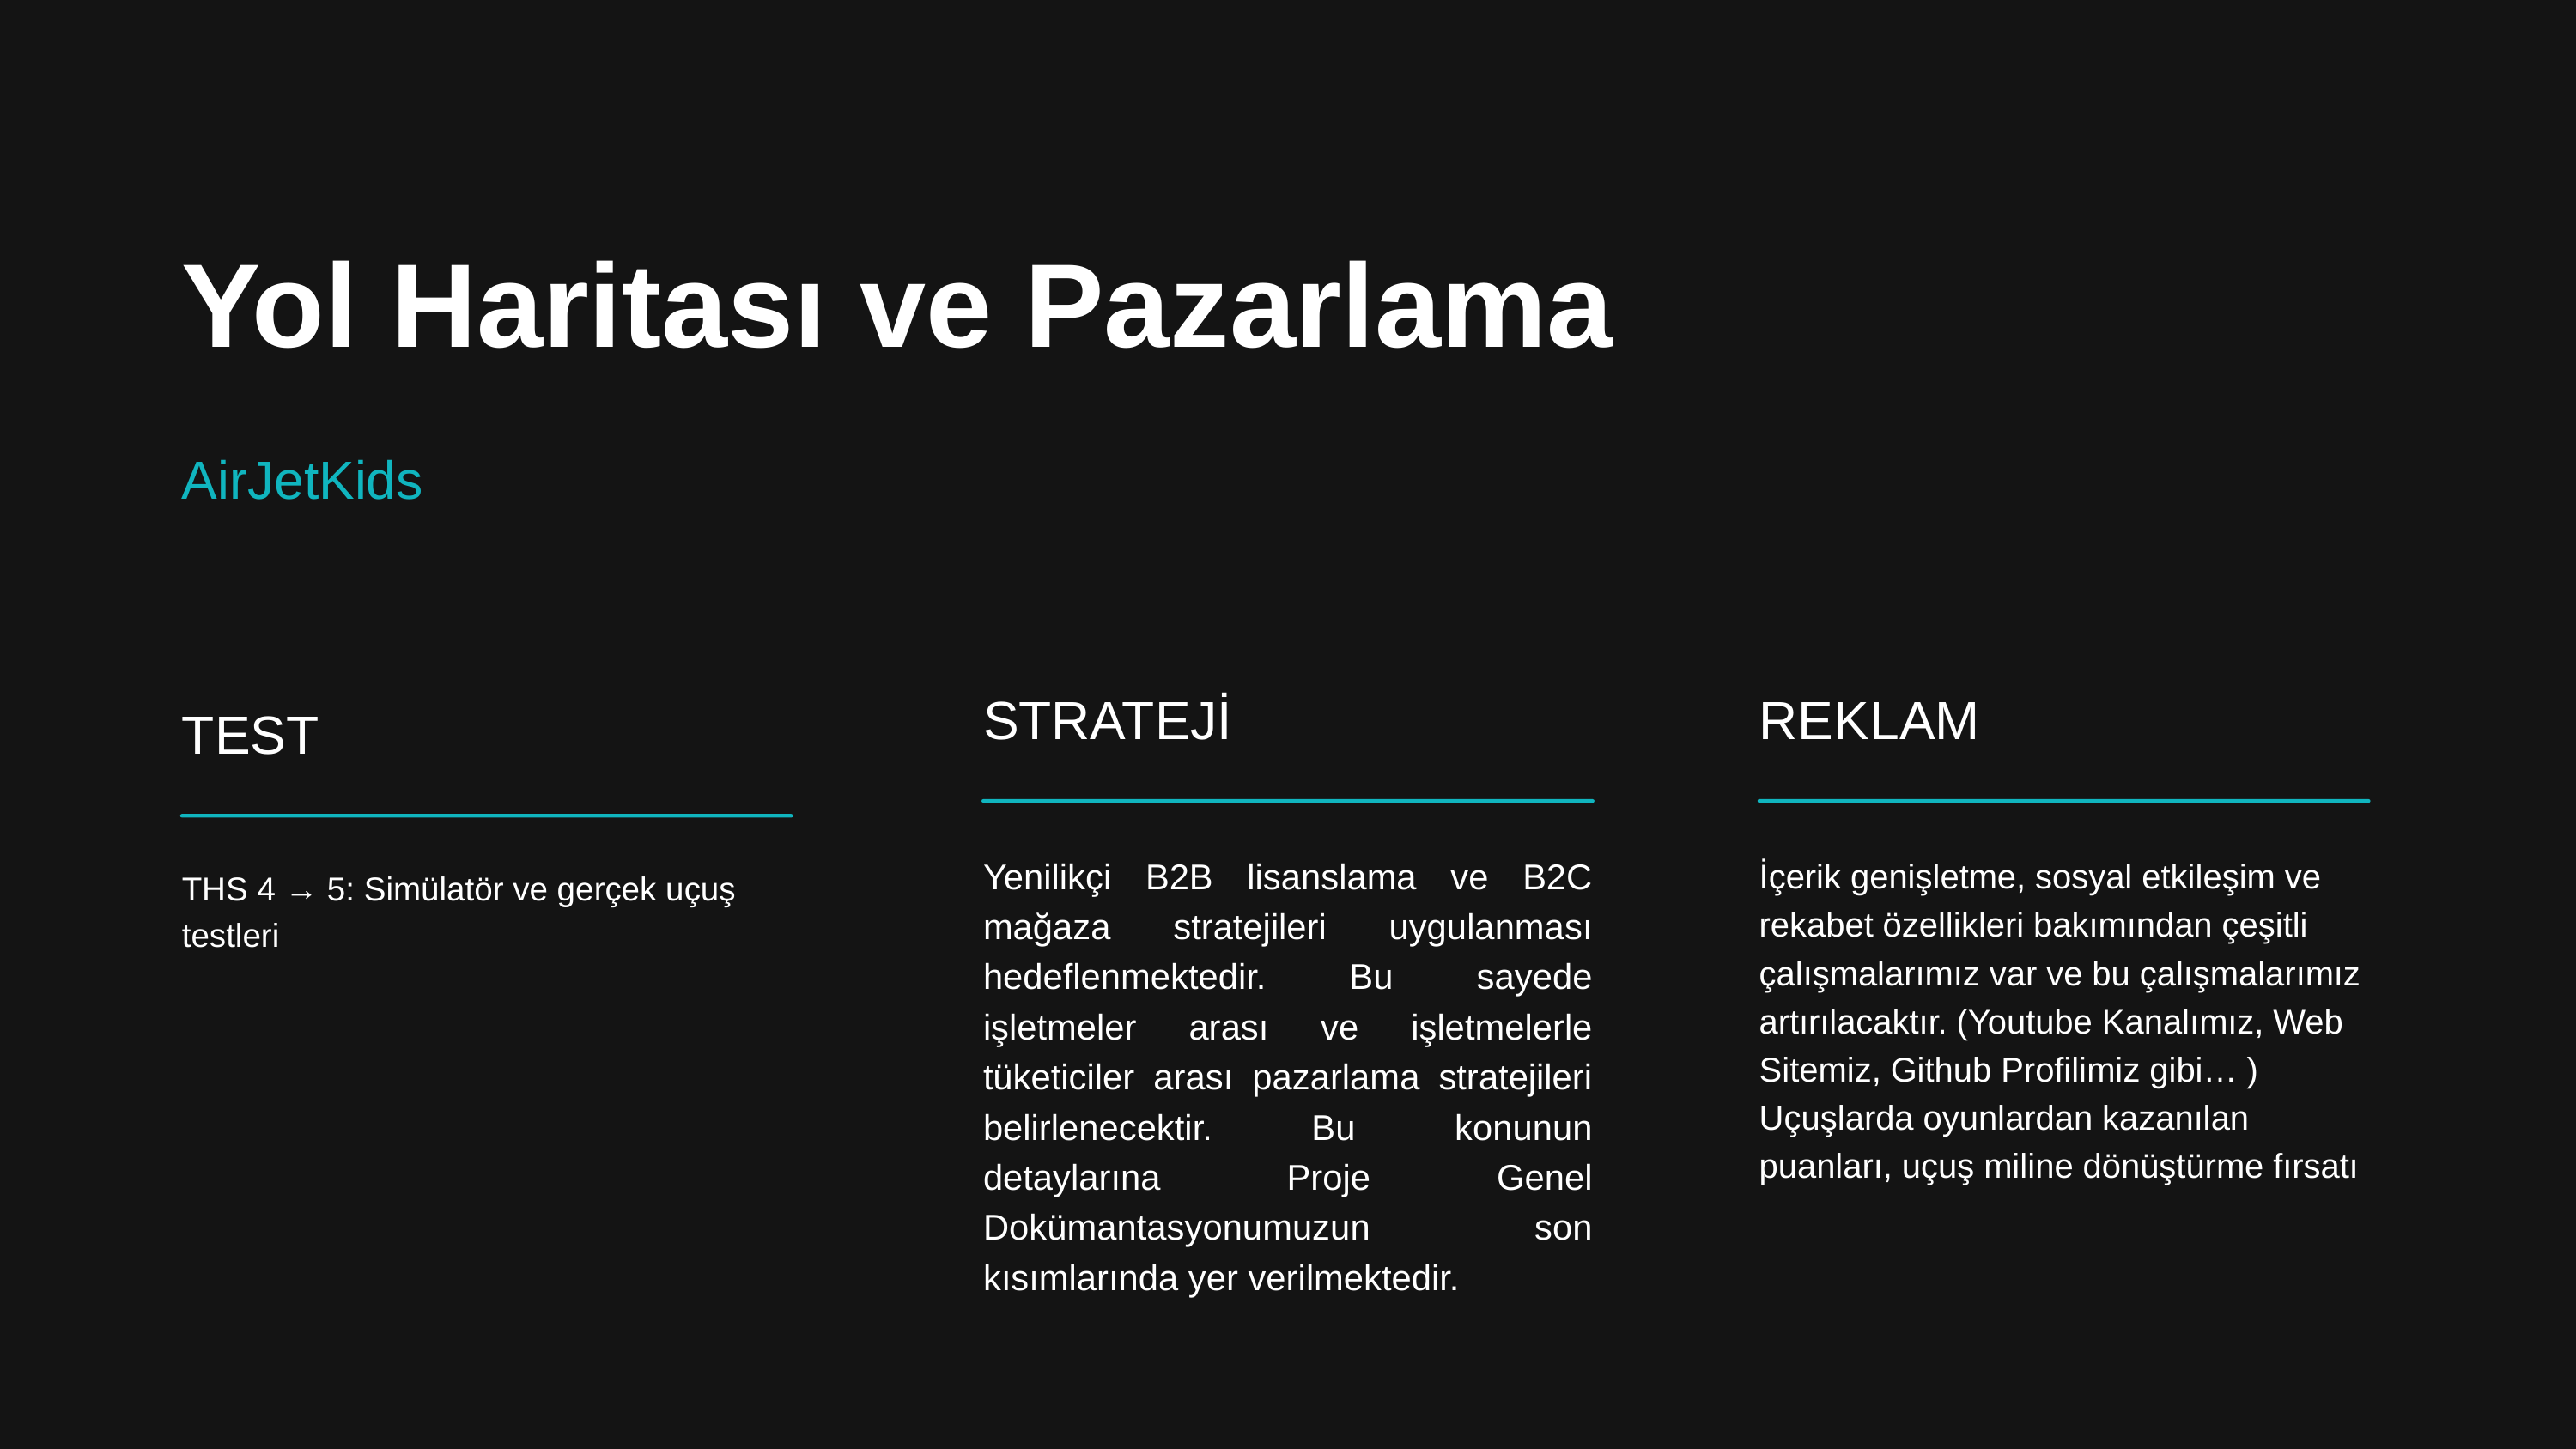

Yol Haritası ve Pazarlama
AirJetKids
STRATEJİ

Yenilikçi B2B lisanslama ve B2C mağaza stratejileri uygulanması hedeflenmektedir. Bu sayede işletmeler arası ve işletmelerle tüketiciler arası pazarlama stratejileri belirlenecektir. Bu konunun detaylarına Proje Genel Dokümantasyonumuzun son kısımlarında yer verilmektedir.

REKLAM

İçerik genişletme, sosyal etkileşim ve rekabet özellikleri bakımından çeşitli çalışmalarımız var ve bu çalışmalarımız artırılacaktır. (Youtube Kanalımız, Web Sitemiz, Github Profilimiz gibi… )
Uçuşlarda oyunlardan kazanılan puanları, uçuş miline dönüştürme fırsatı

TEST

THS 4 → 5: Simülatör ve gerçek uçuş testleri